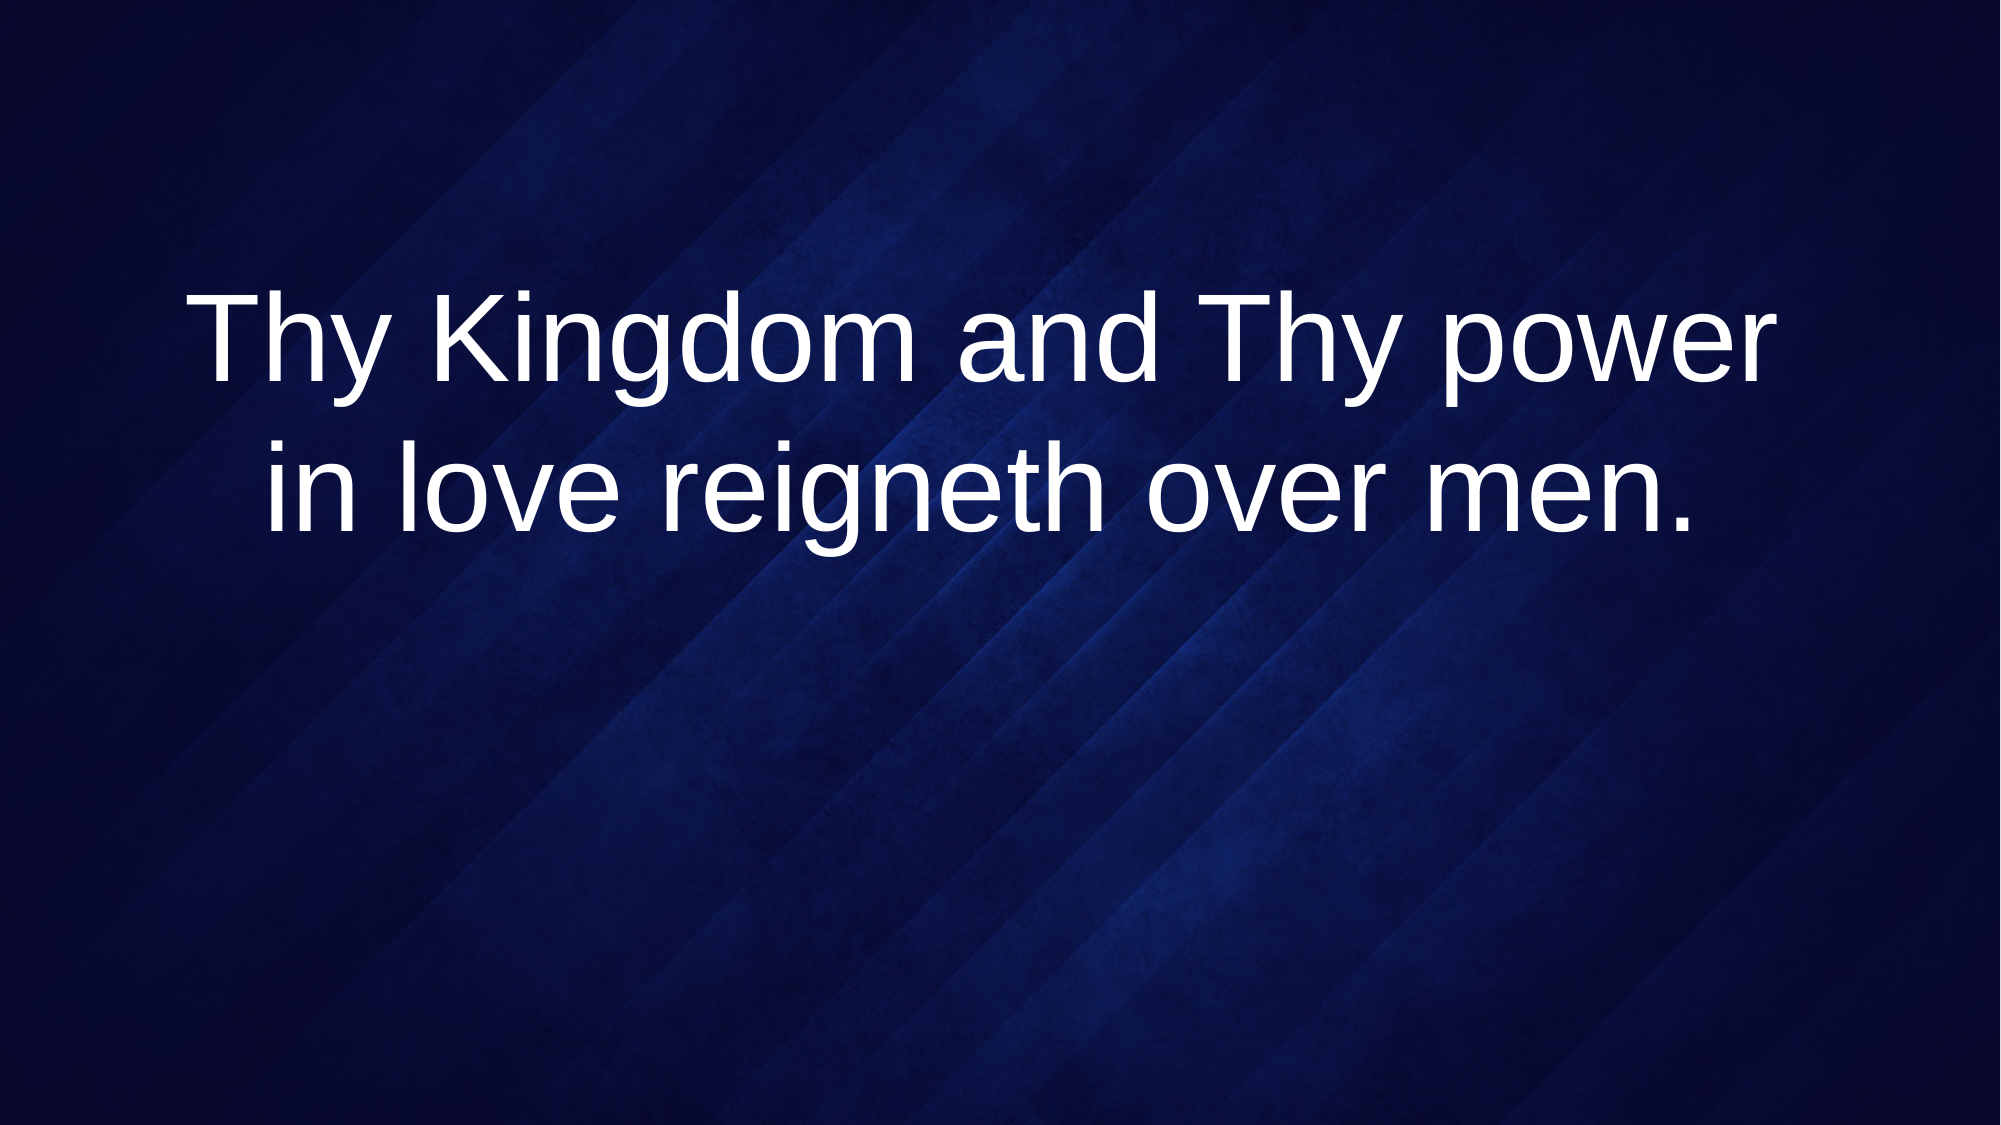

# Thy Kingdom and Thy power in love reigneth over men.